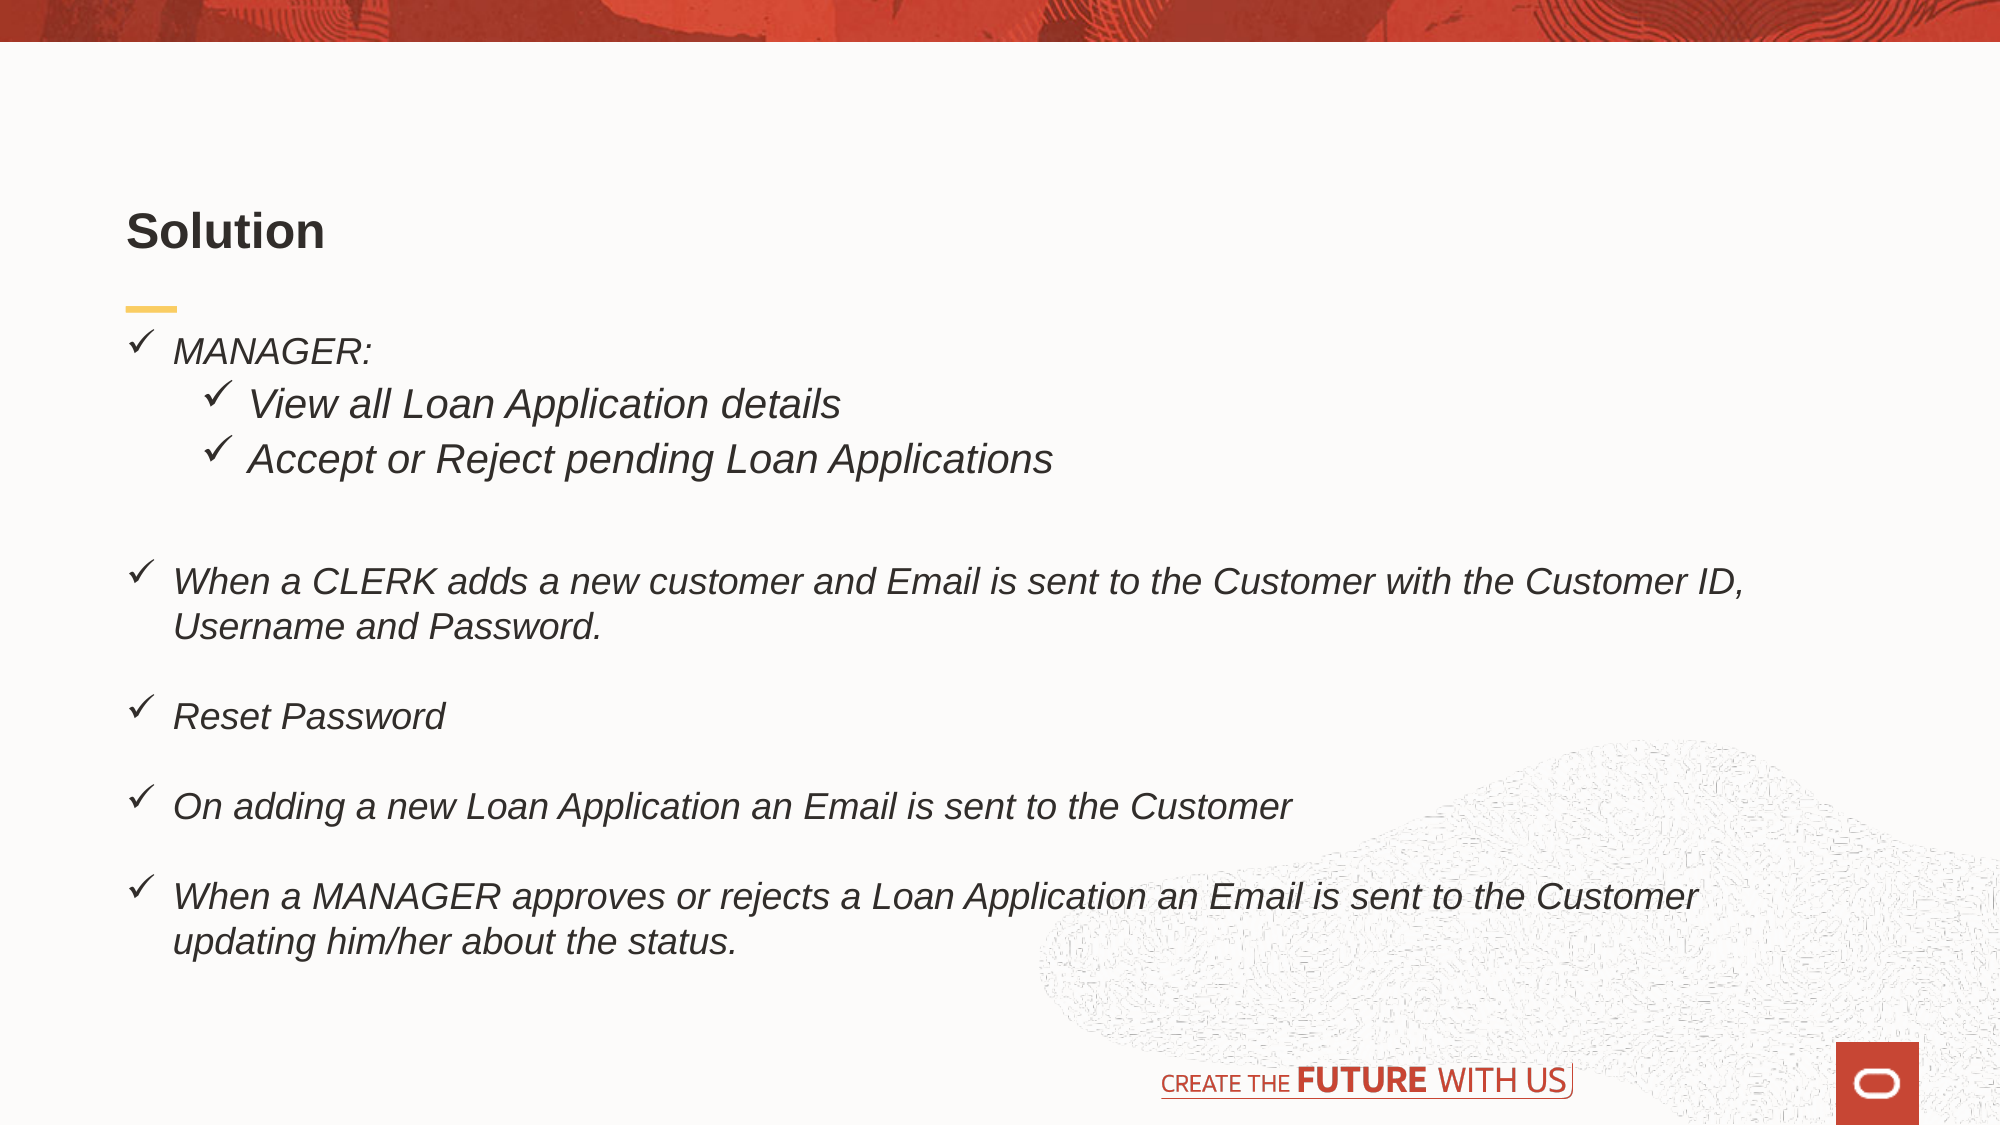

# Solution
MANAGER:
View all Loan Application details
Accept or Reject pending Loan Applications

When a CLERK adds a new customer and Email is sent to the Customer with the Customer ID, Username and Password.

Reset Password

On adding a new Loan Application an Email is sent to the Customer

When a MANAGER approves or rejects a Loan Application an Email is sent to the Customer updating him/her about the status.